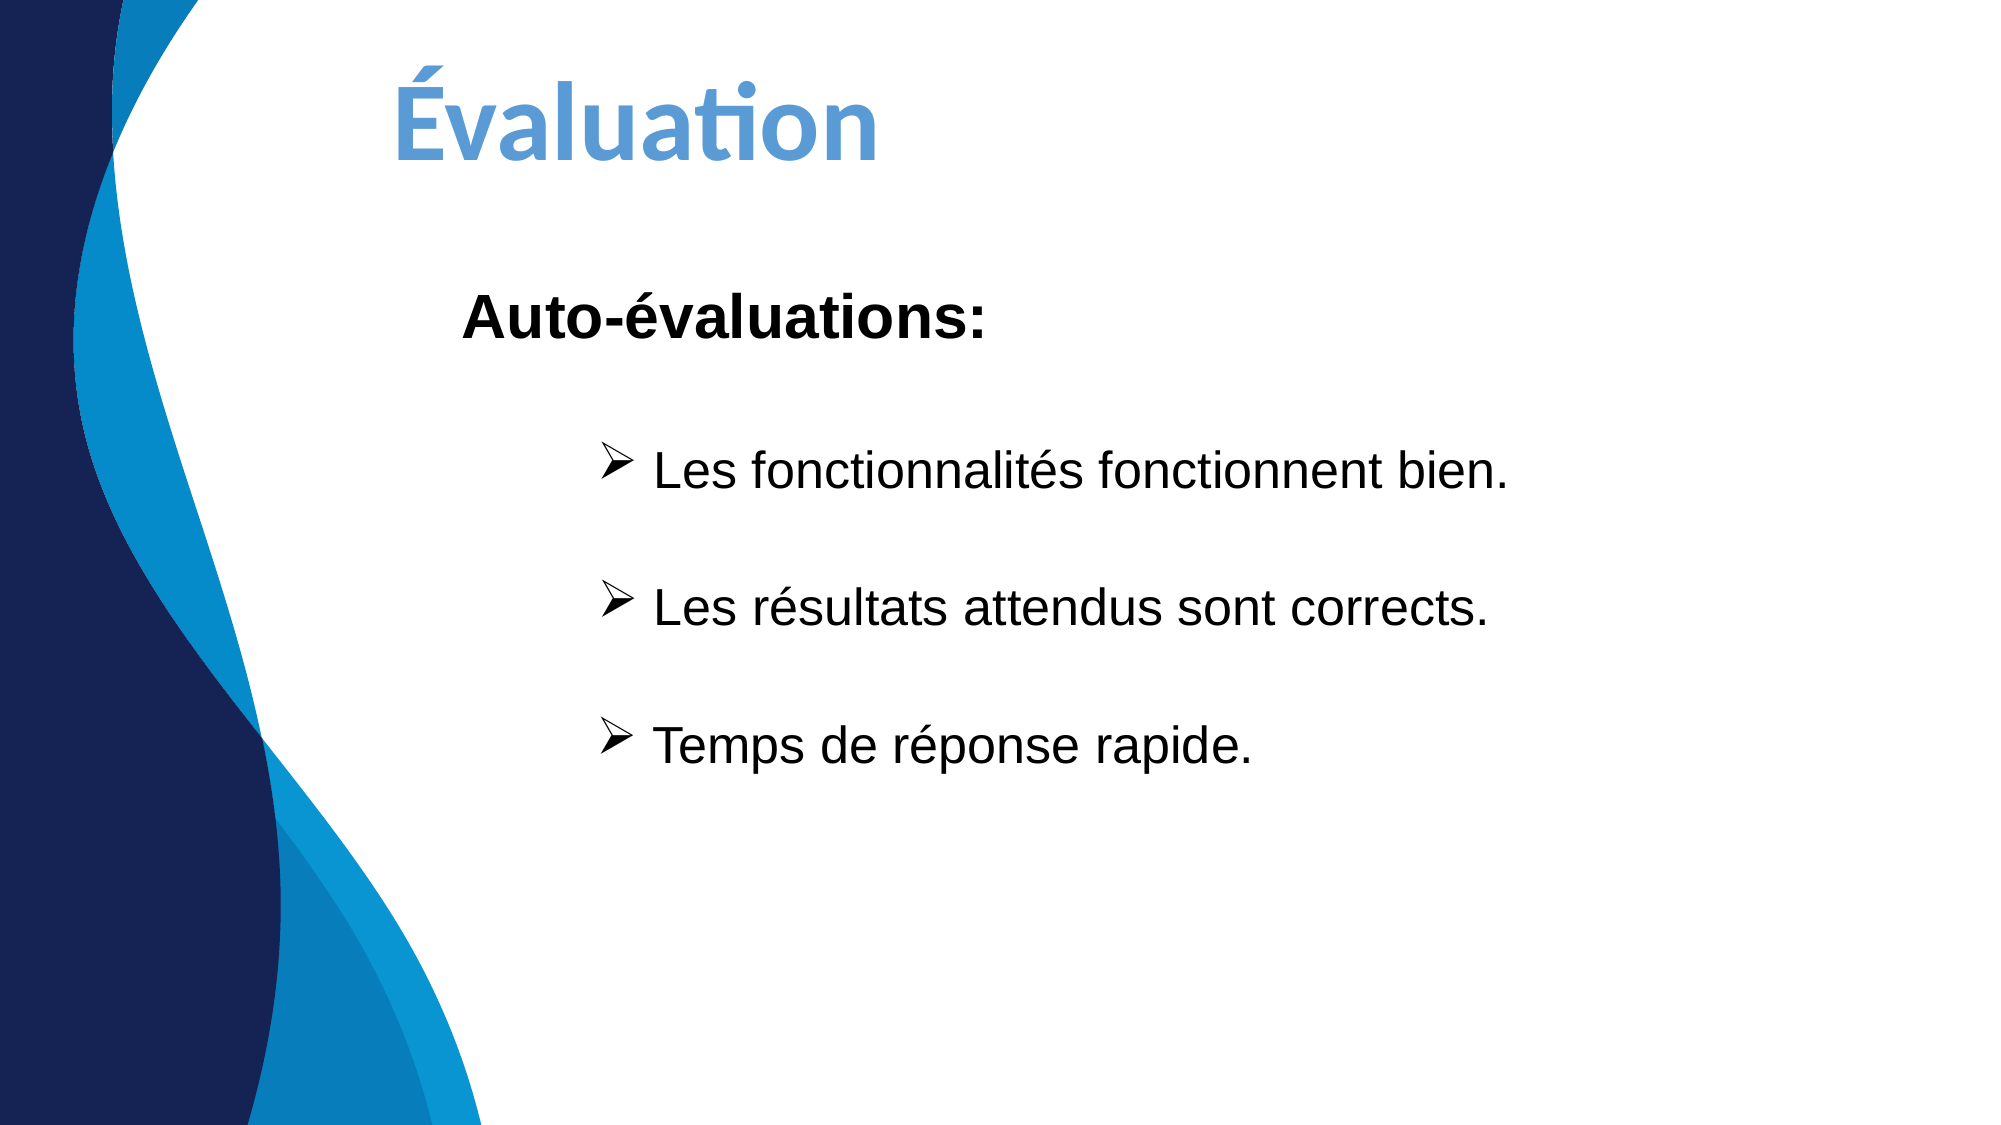

Évaluation
Auto-évaluations:
Les fonctionnalités fonctionnent bien.
Les résultats attendus sont corrects.
Temps de réponse rapide.